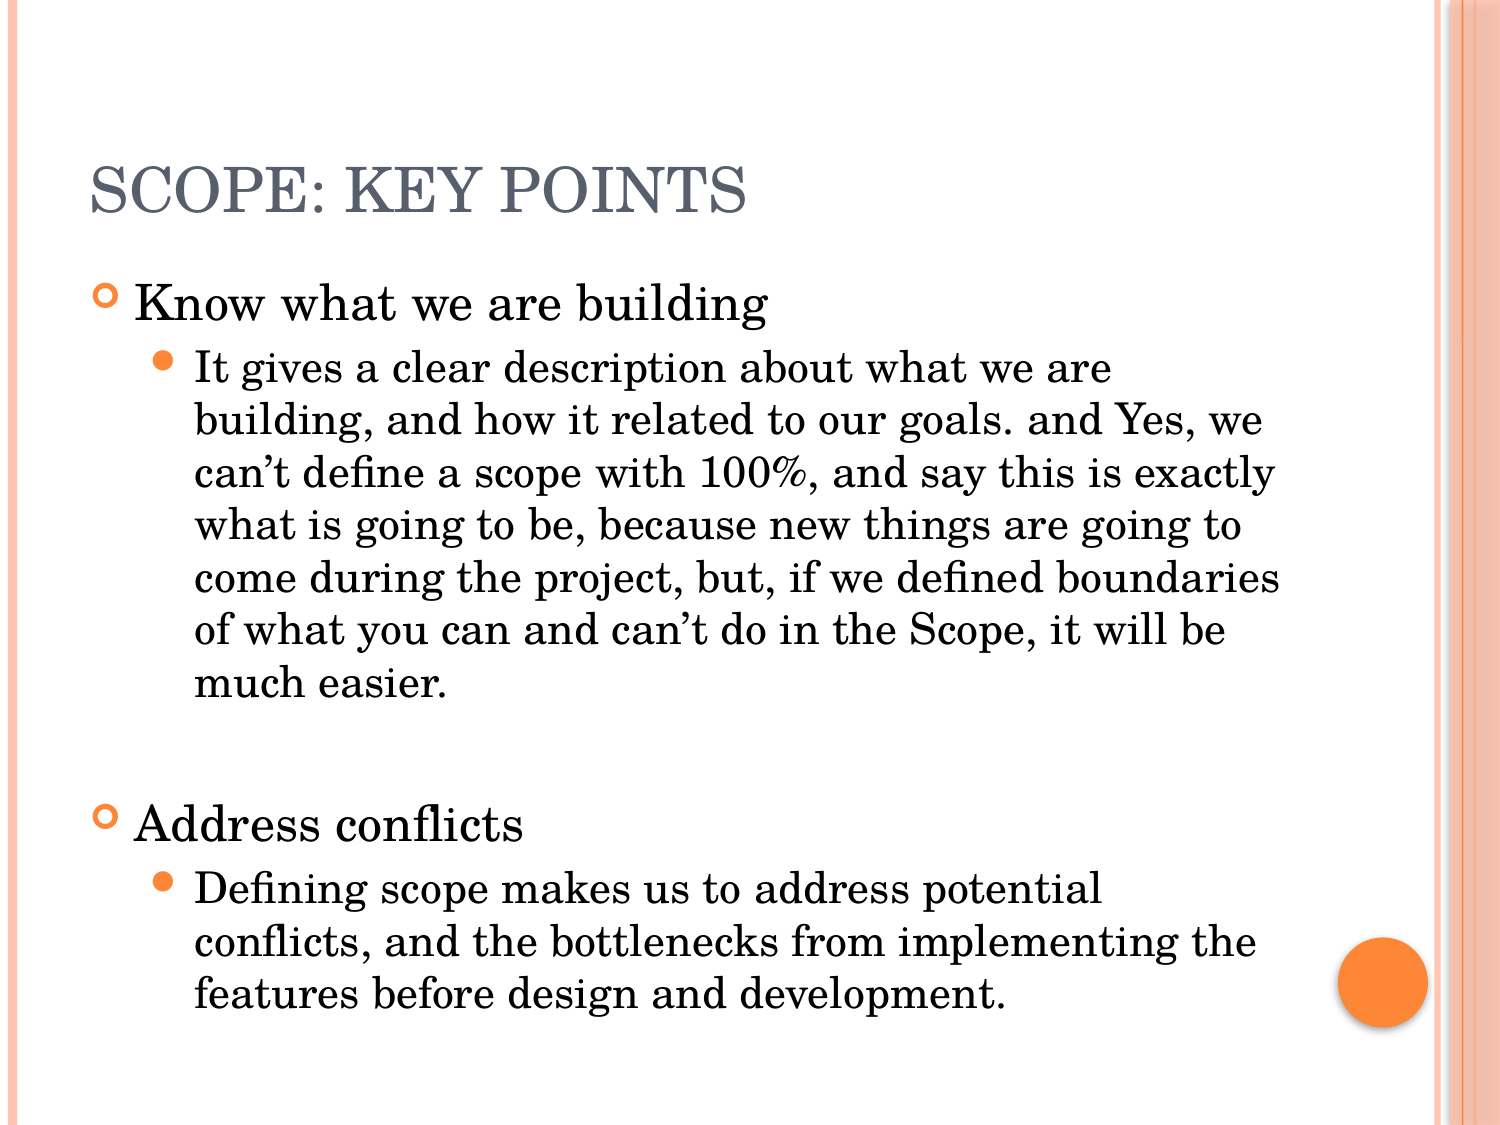

# SCOPE: Key Points
Know what we are building
It gives a clear description about what we are building, and how it related to our goals. and Yes, we can’t define a scope with 100%, and say this is exactly what is going to be, because new things are going to come during the project, but, if we defined boundaries of what you can and can’t do in the Scope, it will be much easier.

Address conflicts
Defining scope makes us to address potential conflicts, and the bottlenecks from implementing the features before design and development.